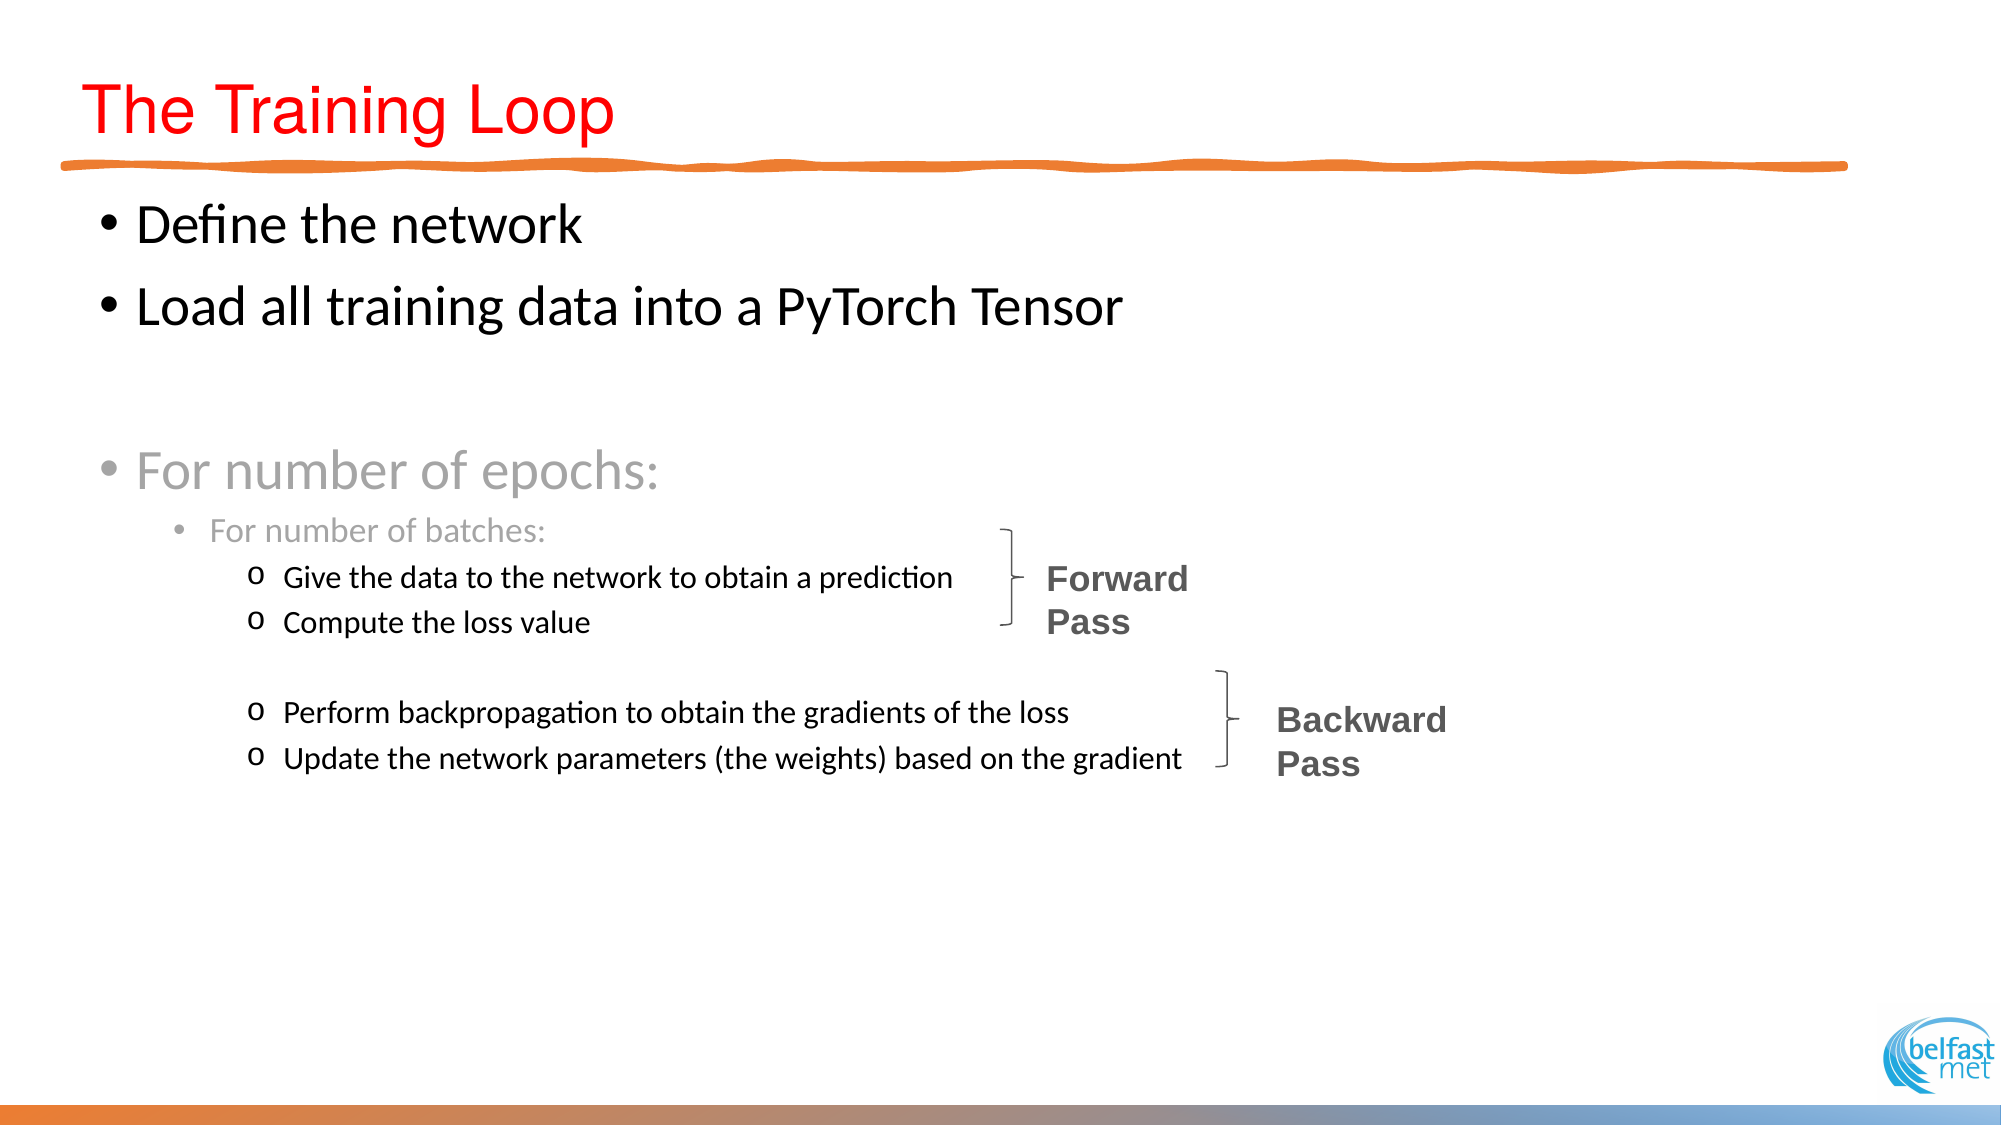

# The Training Loop
Define the network
Load all training data into a PyTorch Tensor

For number of epochs:
For number of batches:
Give the data to the network to obtain a prediction
Compute the loss value

Perform backpropagation to obtain the gradients of the loss
Update the network parameters (the weights) based on the gradient

Forward Pass

Backward Pass